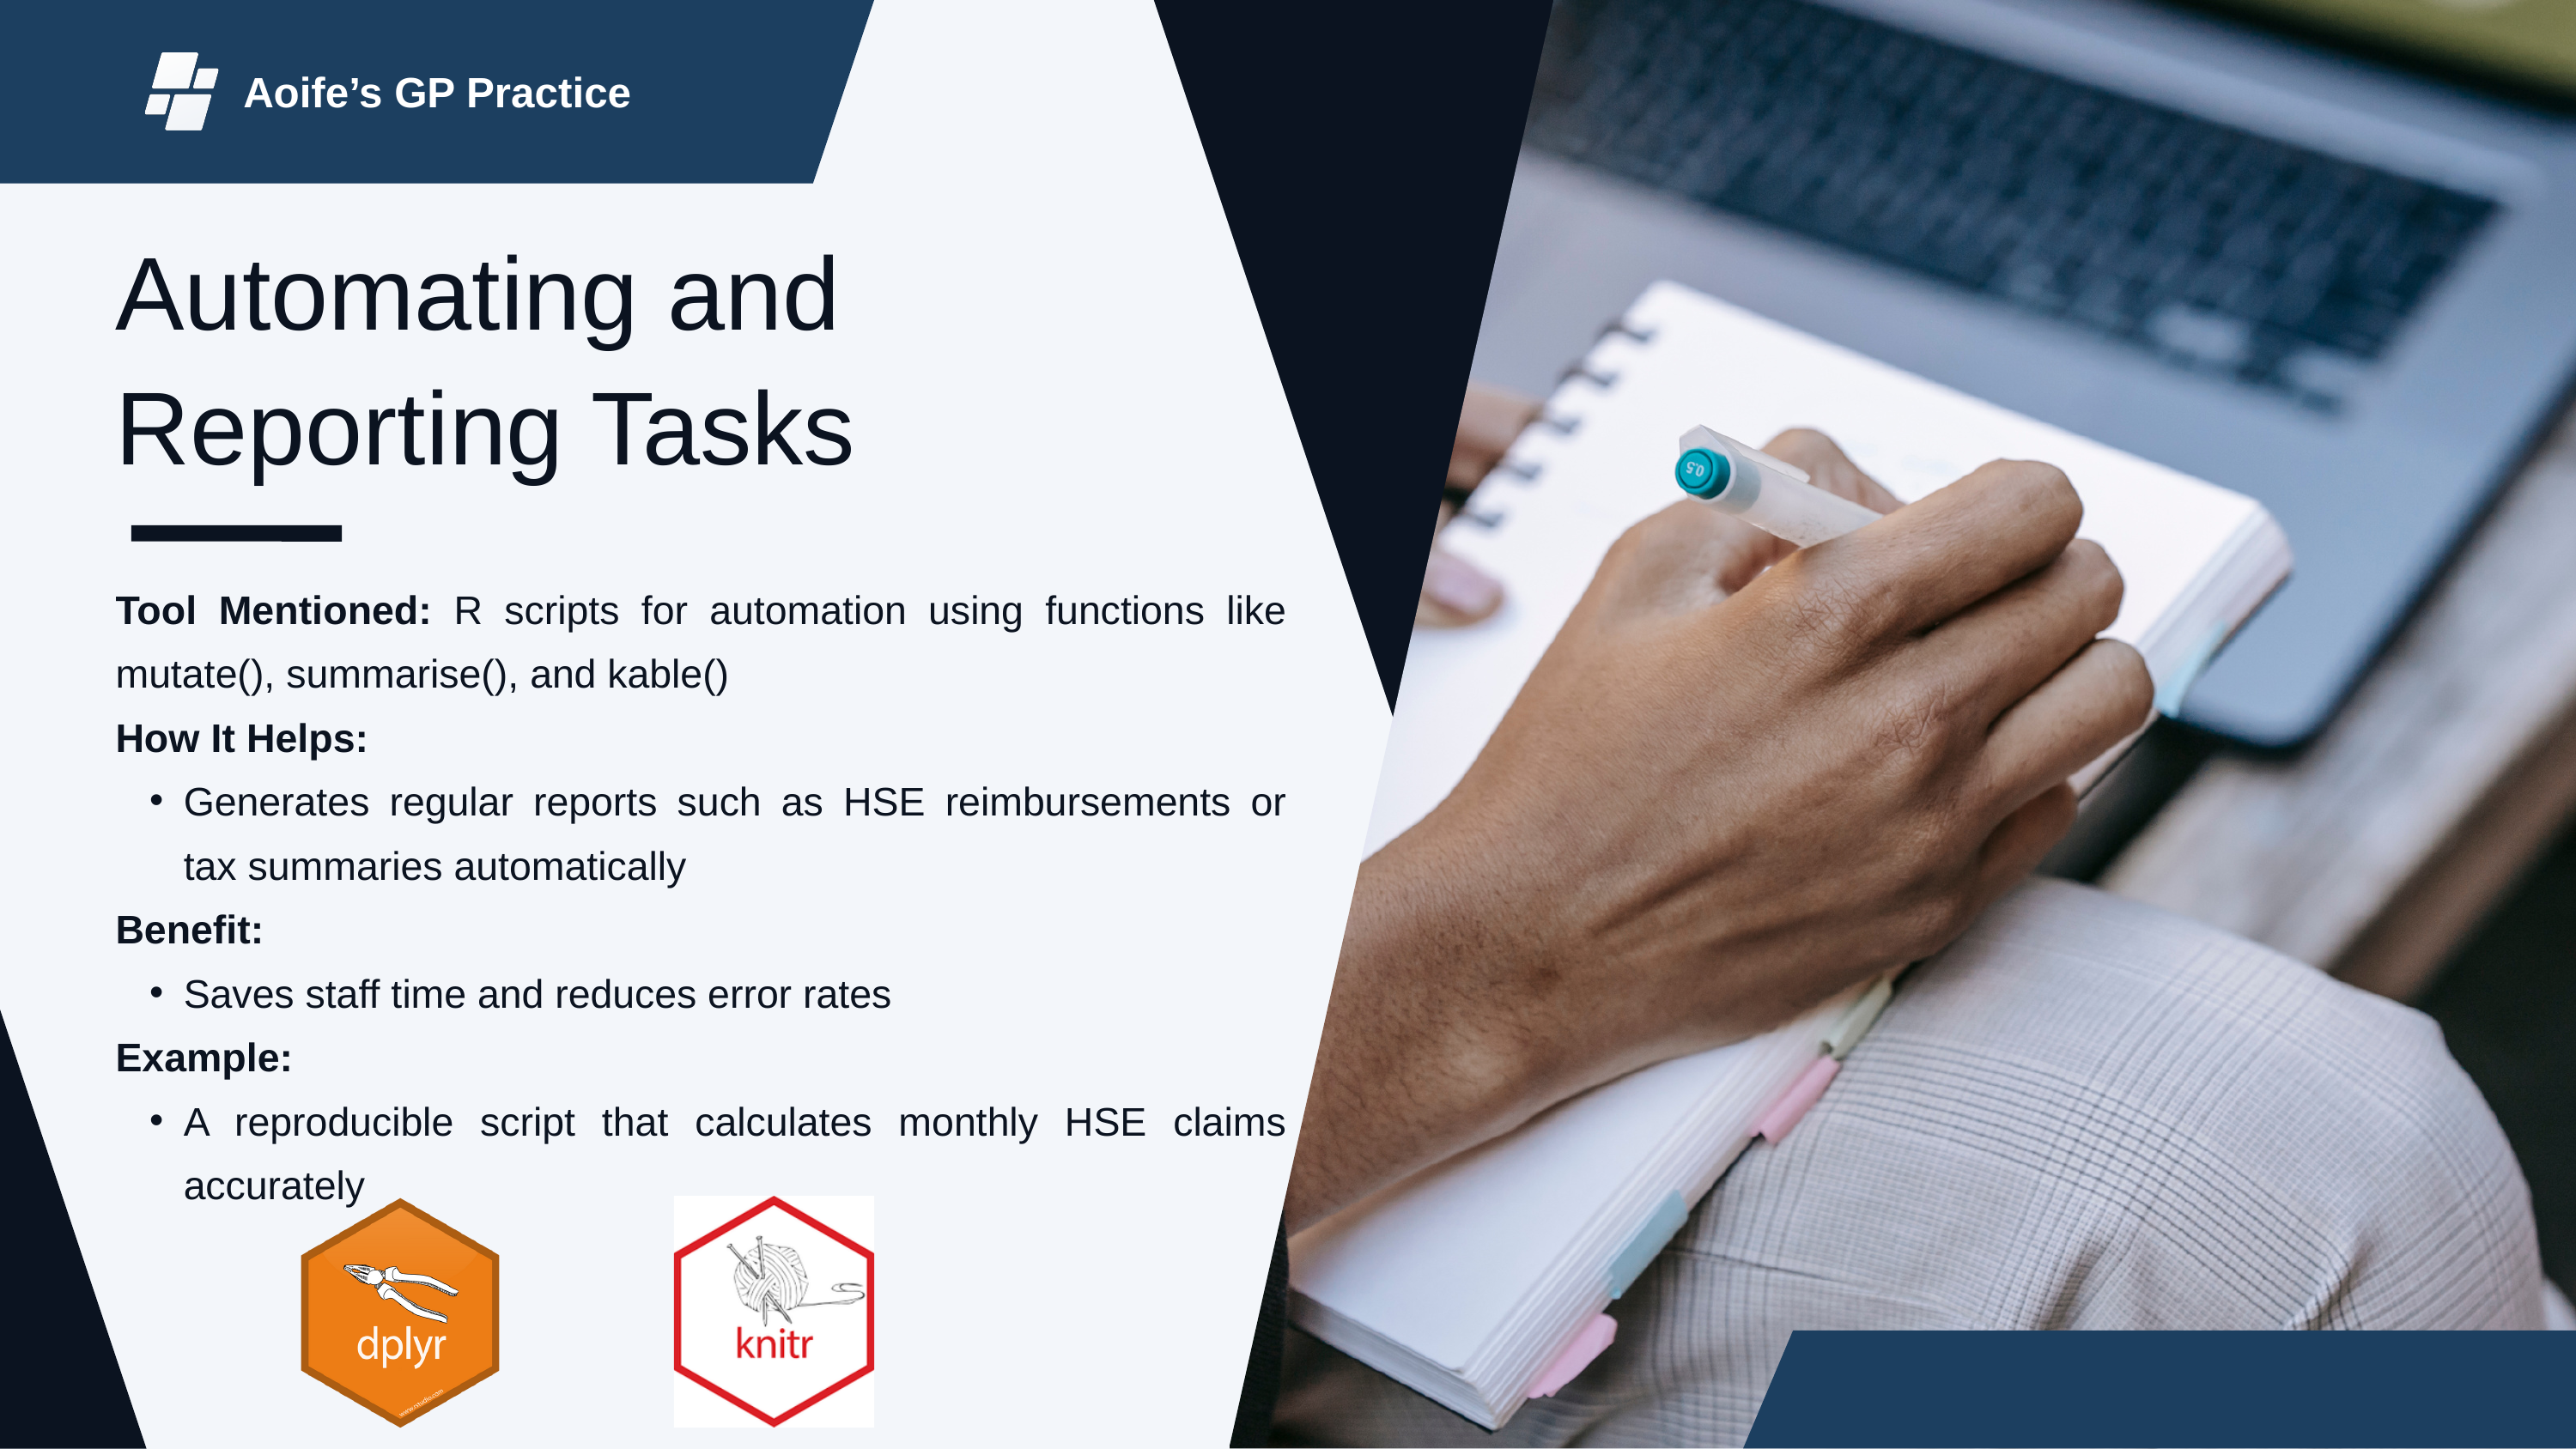

Aoife’s GP Practice
Automating and
Reporting Tasks

Tool Mentioned: R scripts for automation using functions like mutate(), summarise(), and kable()
How It Helps:
Generates regular reports such as HSE reimbursements or tax summaries automatically
Benefit:
Saves staff time and reduces error rates
Example:
A reproducible script that calculates monthly HSE claims accurately